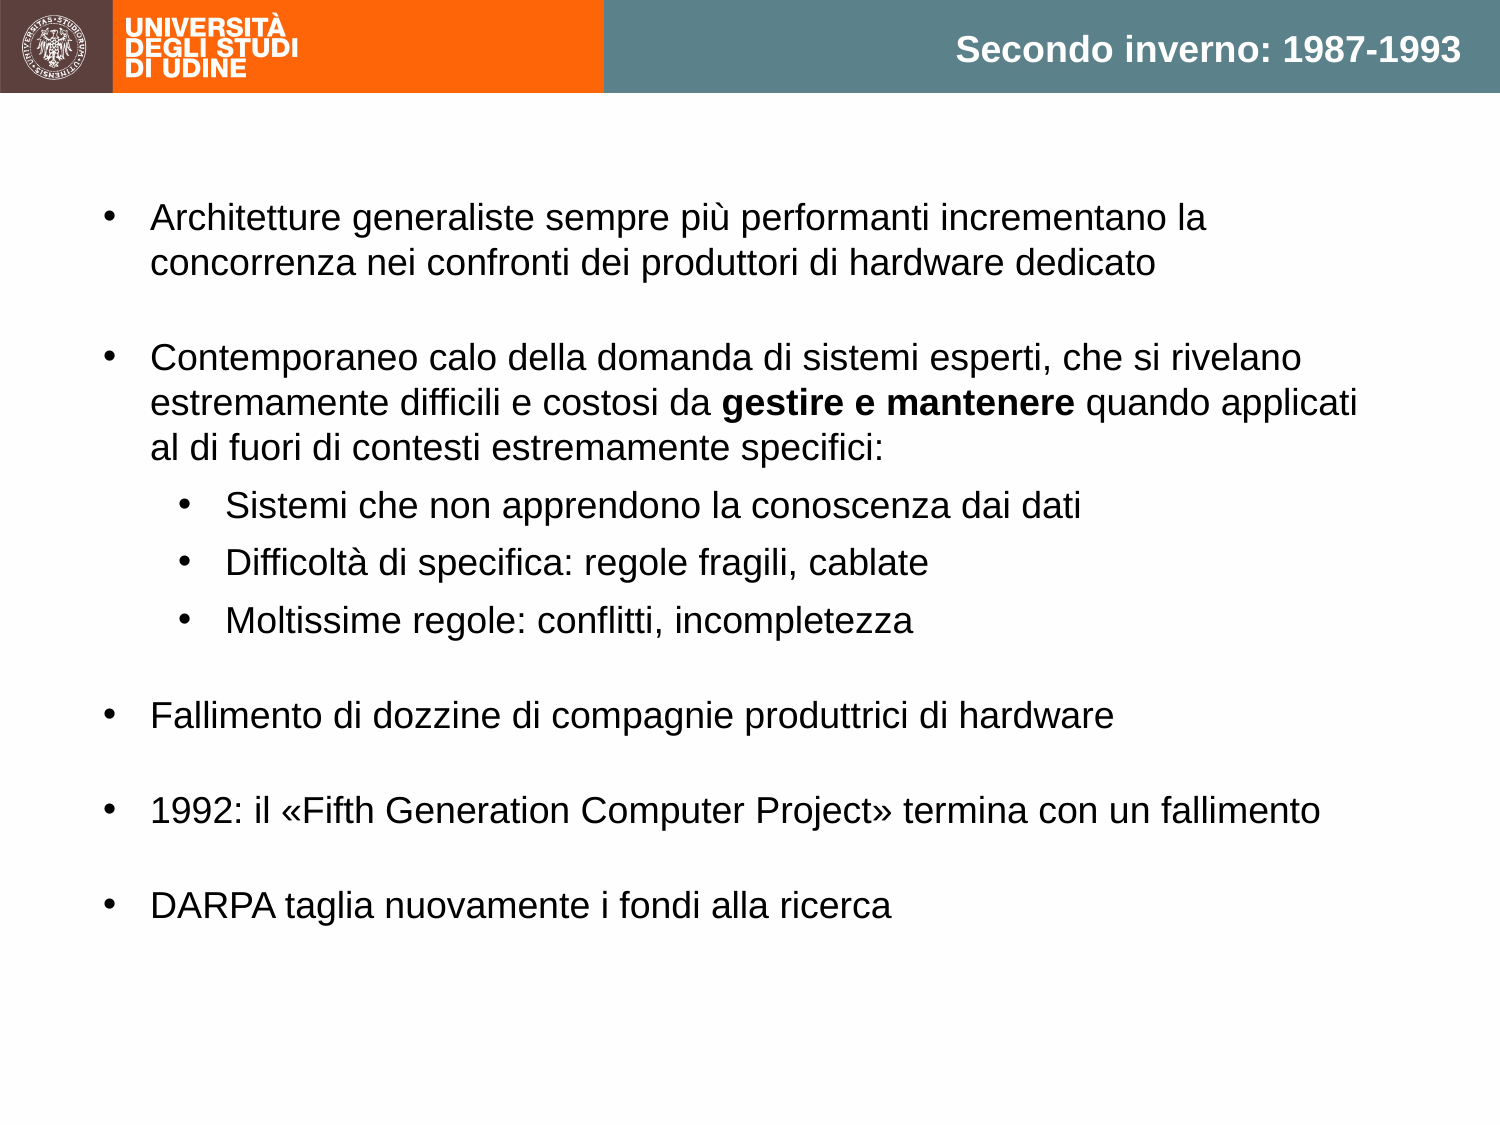

Secondo inverno: 1987-1993
Architetture generaliste sempre più performanti incrementano la concorrenza nei confronti dei produttori di hardware dedicato
Contemporaneo calo della domanda di sistemi esperti, che si rivelano estremamente difficili e costosi da gestire e mantenere quando applicati al di fuori di contesti estremamente specifici:
Sistemi che non apprendono la conoscenza dai dati
Difficoltà di specifica: regole fragili, cablate
Moltissime regole: conflitti, incompletezza
Fallimento di dozzine di compagnie produttrici di hardware
1992: il «Fifth Generation Computer Project» termina con un fallimento
DARPA taglia nuovamente i fondi alla ricerca